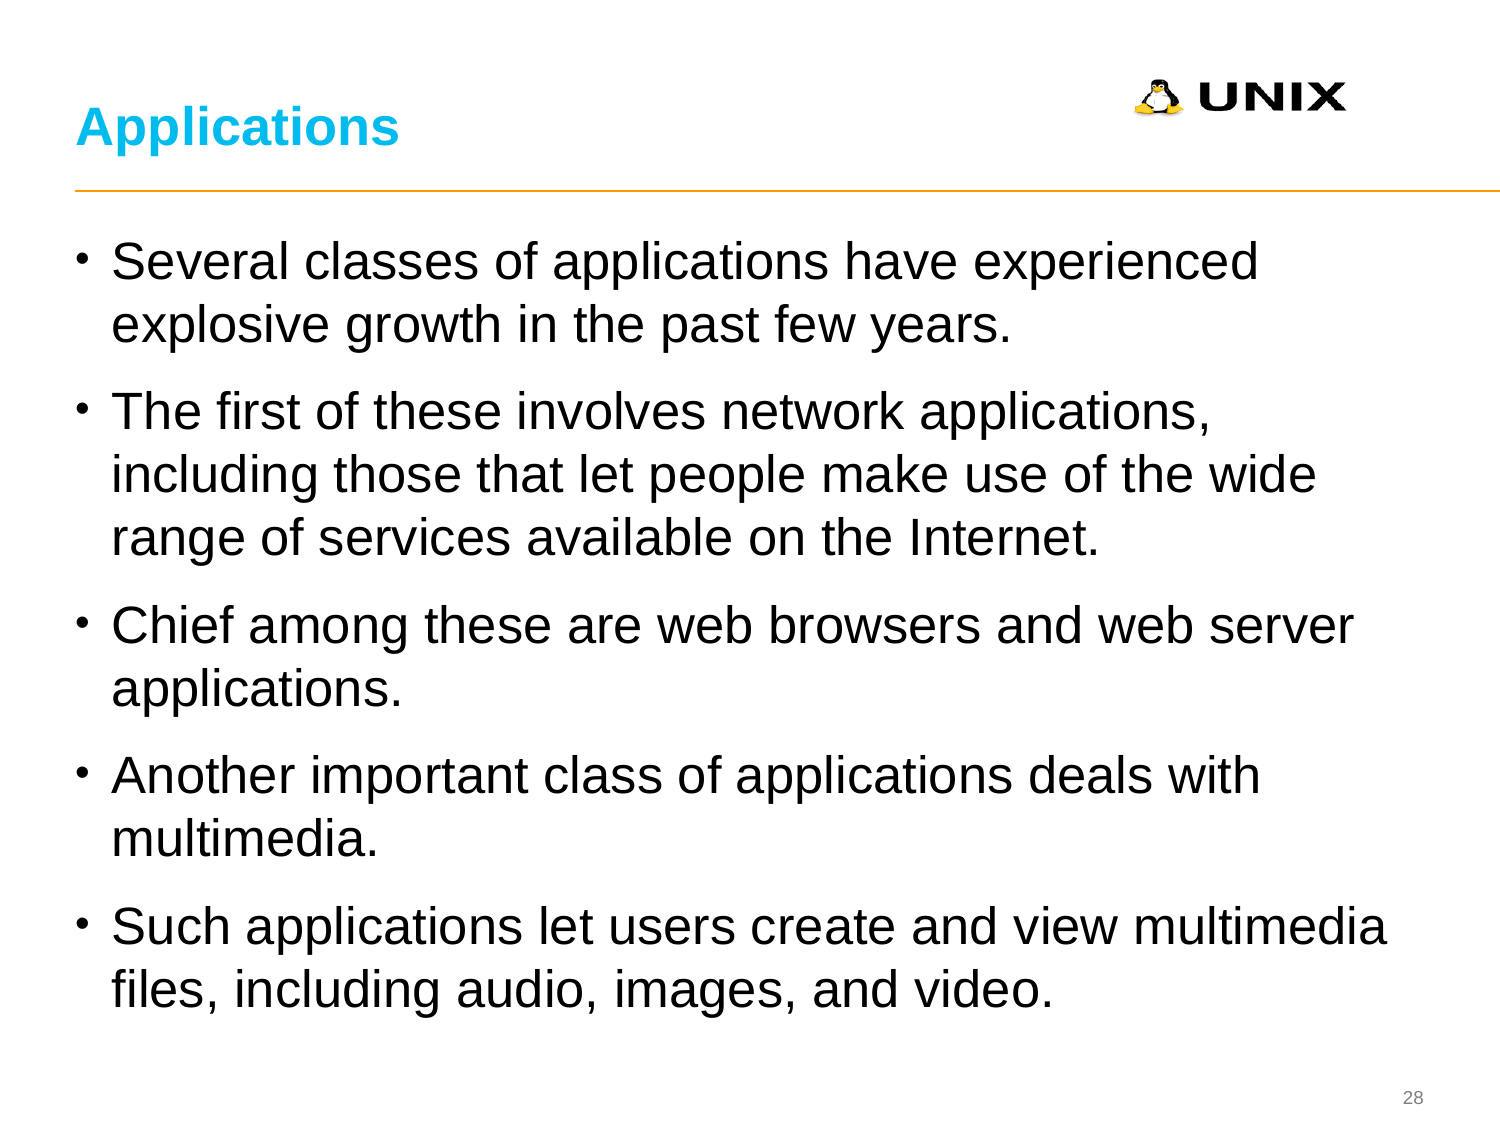

# Applications
Several classes of applications have experienced explosive growth in the past few years.
The first of these involves network applications, including those that let people make use of the wide range of services available on the Internet.
Chief among these are web browsers and web server applications.
Another important class of applications deals with multimedia.
Such applications let users create and view multimedia files, including audio, images, and video.